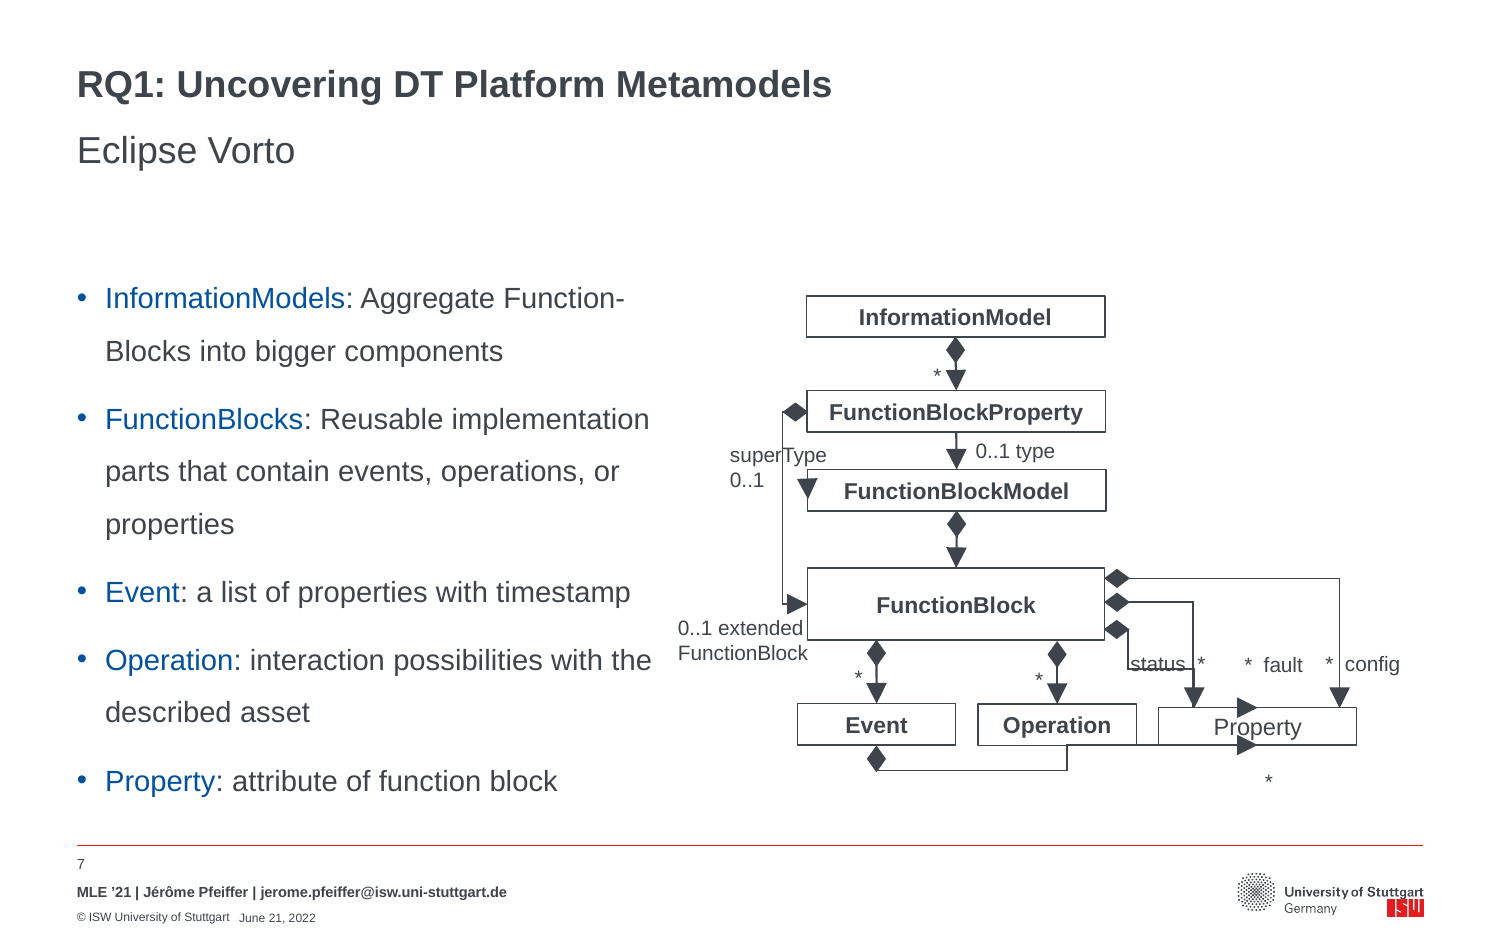

# RQ1: Uncovering DT Platform Metamodels
Eclipse Vorto
InformationModels: Aggregate Function-Blocks into bigger components
FunctionBlocks: Reusable implementation parts that contain events, operations, or properties
Event: a list of properties with timestamp
Operation: interaction possibilities with the described asset
Property: attribute of function block
InformationModel

*
FunctionBlockProperty

0..1 type
superType
0..1
FunctionBlockModel

FunctionBlock

0..1 extended
FunctionBlock

*  config
status  *
*  fault
*
*
Event
Operation
Property

*
7
MLE ’21 | Jérôme Pfeiffer | jerome.pfeiffer@isw.uni-stuttgart.de
June 21, 2022